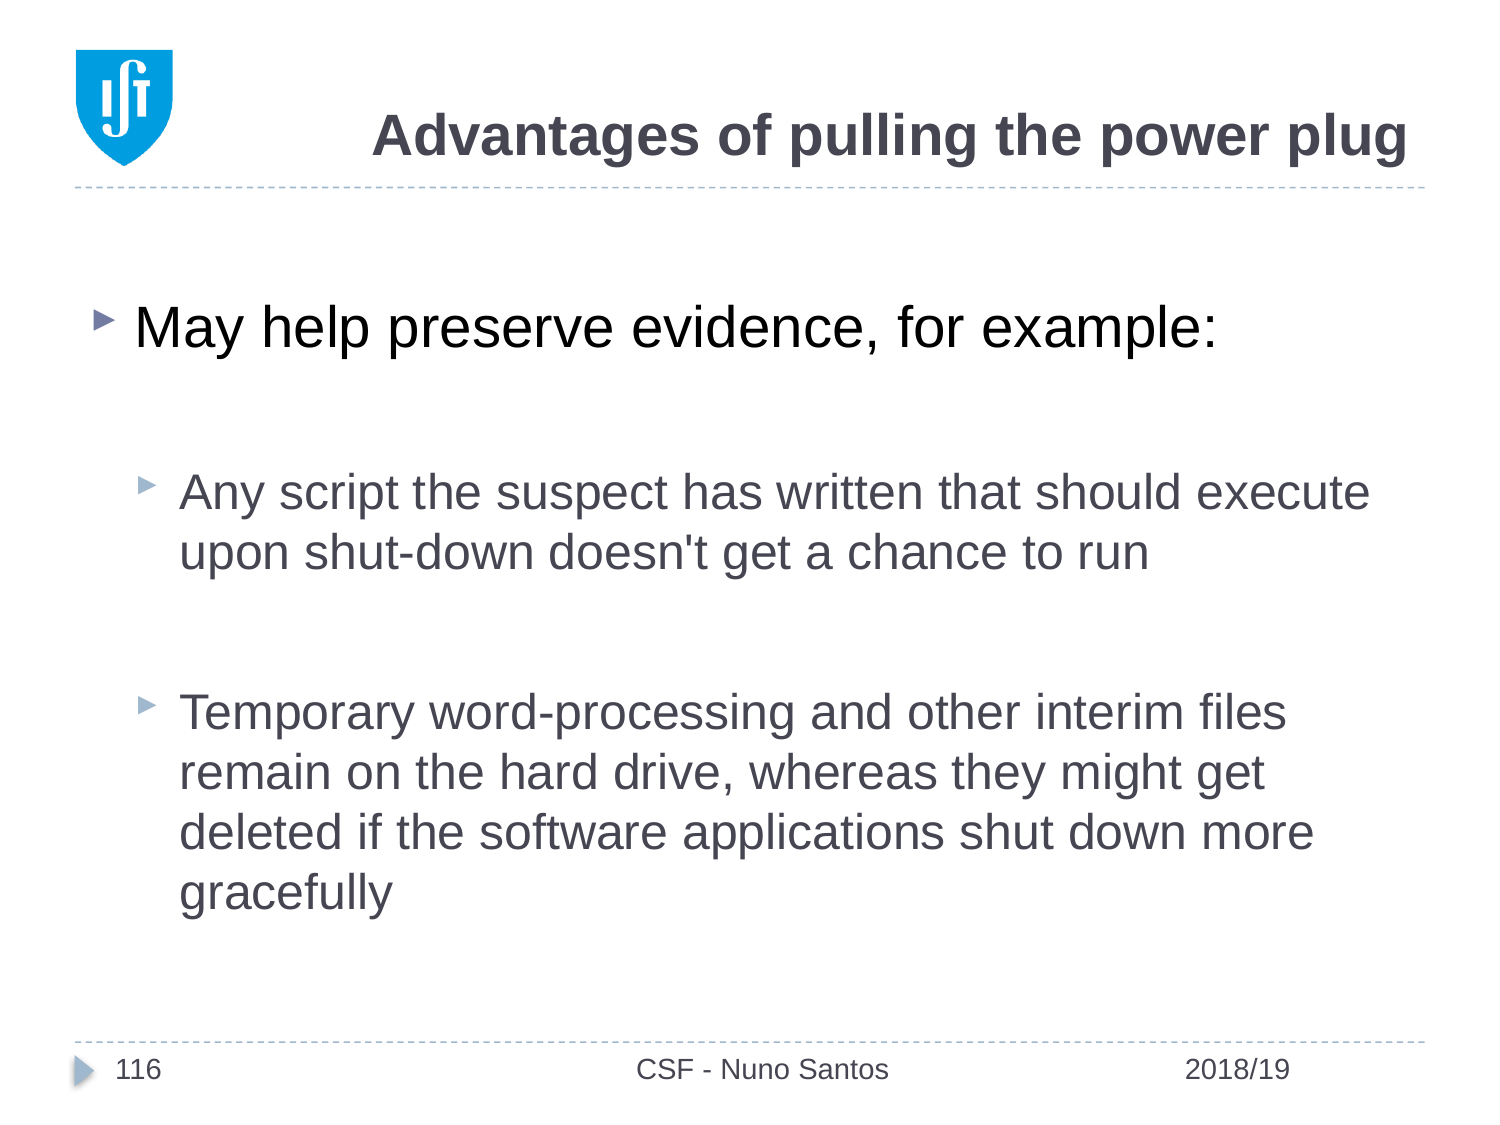

# Advantages of pulling the power plug

May help preserve evidence, for example:

Any script the suspect has written that should execute upon shut-down doesn't get a chance to run

Temporary word-processing and other interim files remain on the hard drive, whereas they might get deleted if the software applications shut down more gracefully

116
CSF - Nuno Santos
2018/19